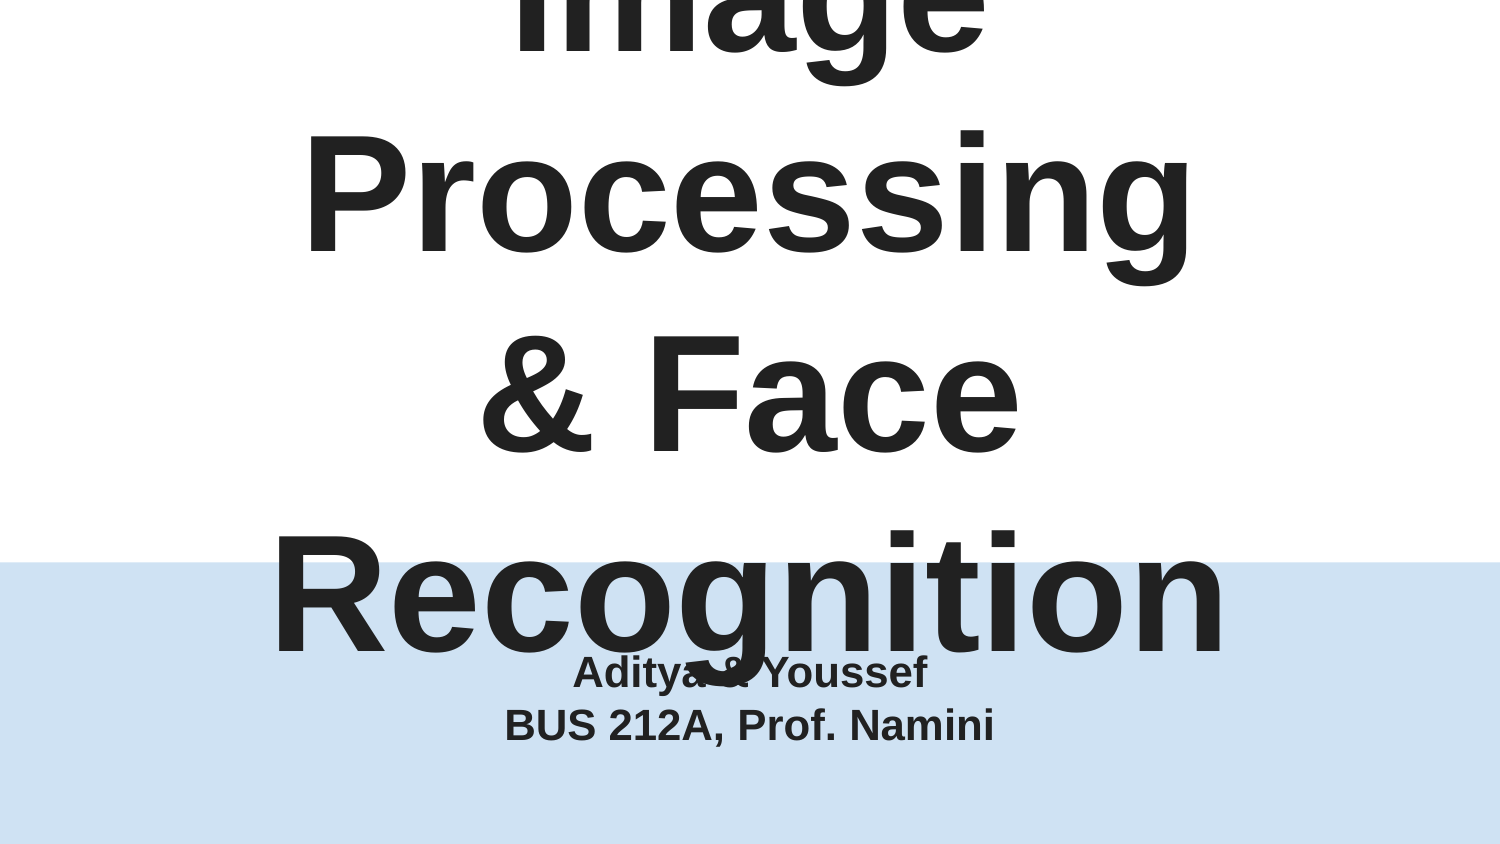

# Image Processing
& Face Recognition
Aditya & Youssef
BUS 212A, Prof. Namini